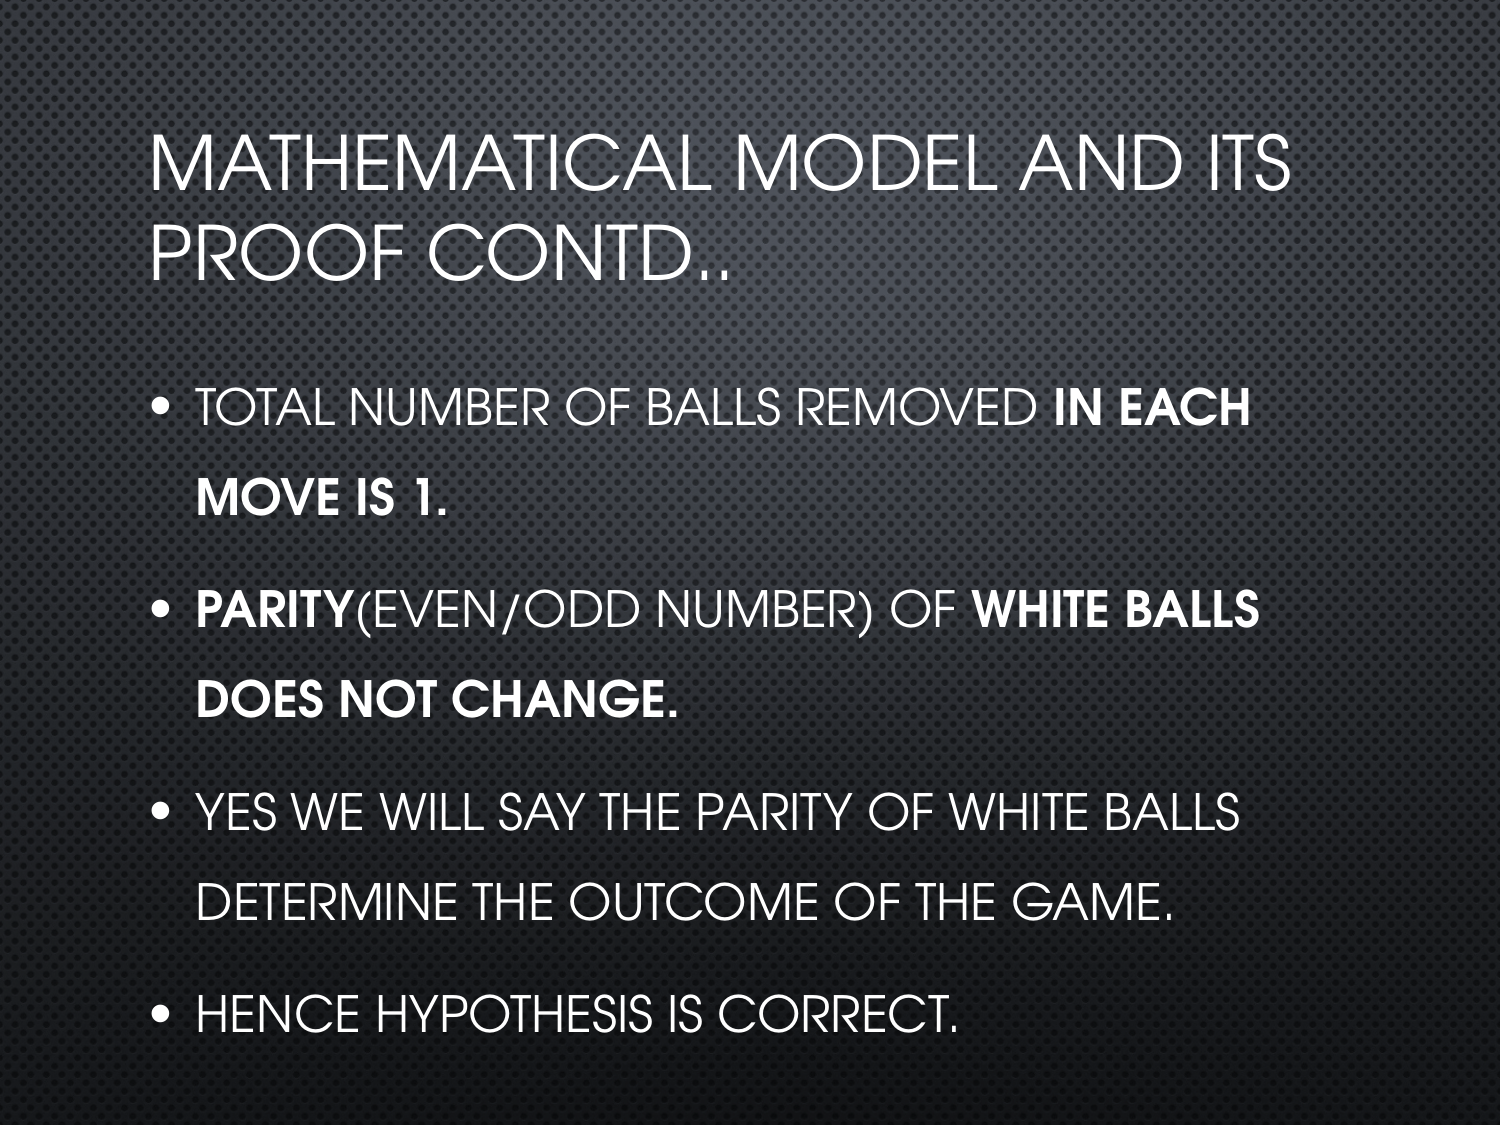

Mathematical model and its proof contd..
Total number of balls removed in each move is 1.
Parity(even/odd number) of white balls does not change.
Yes we will say the parity of white balls determine the outcome of the game.
Hence hypothesis is correct.